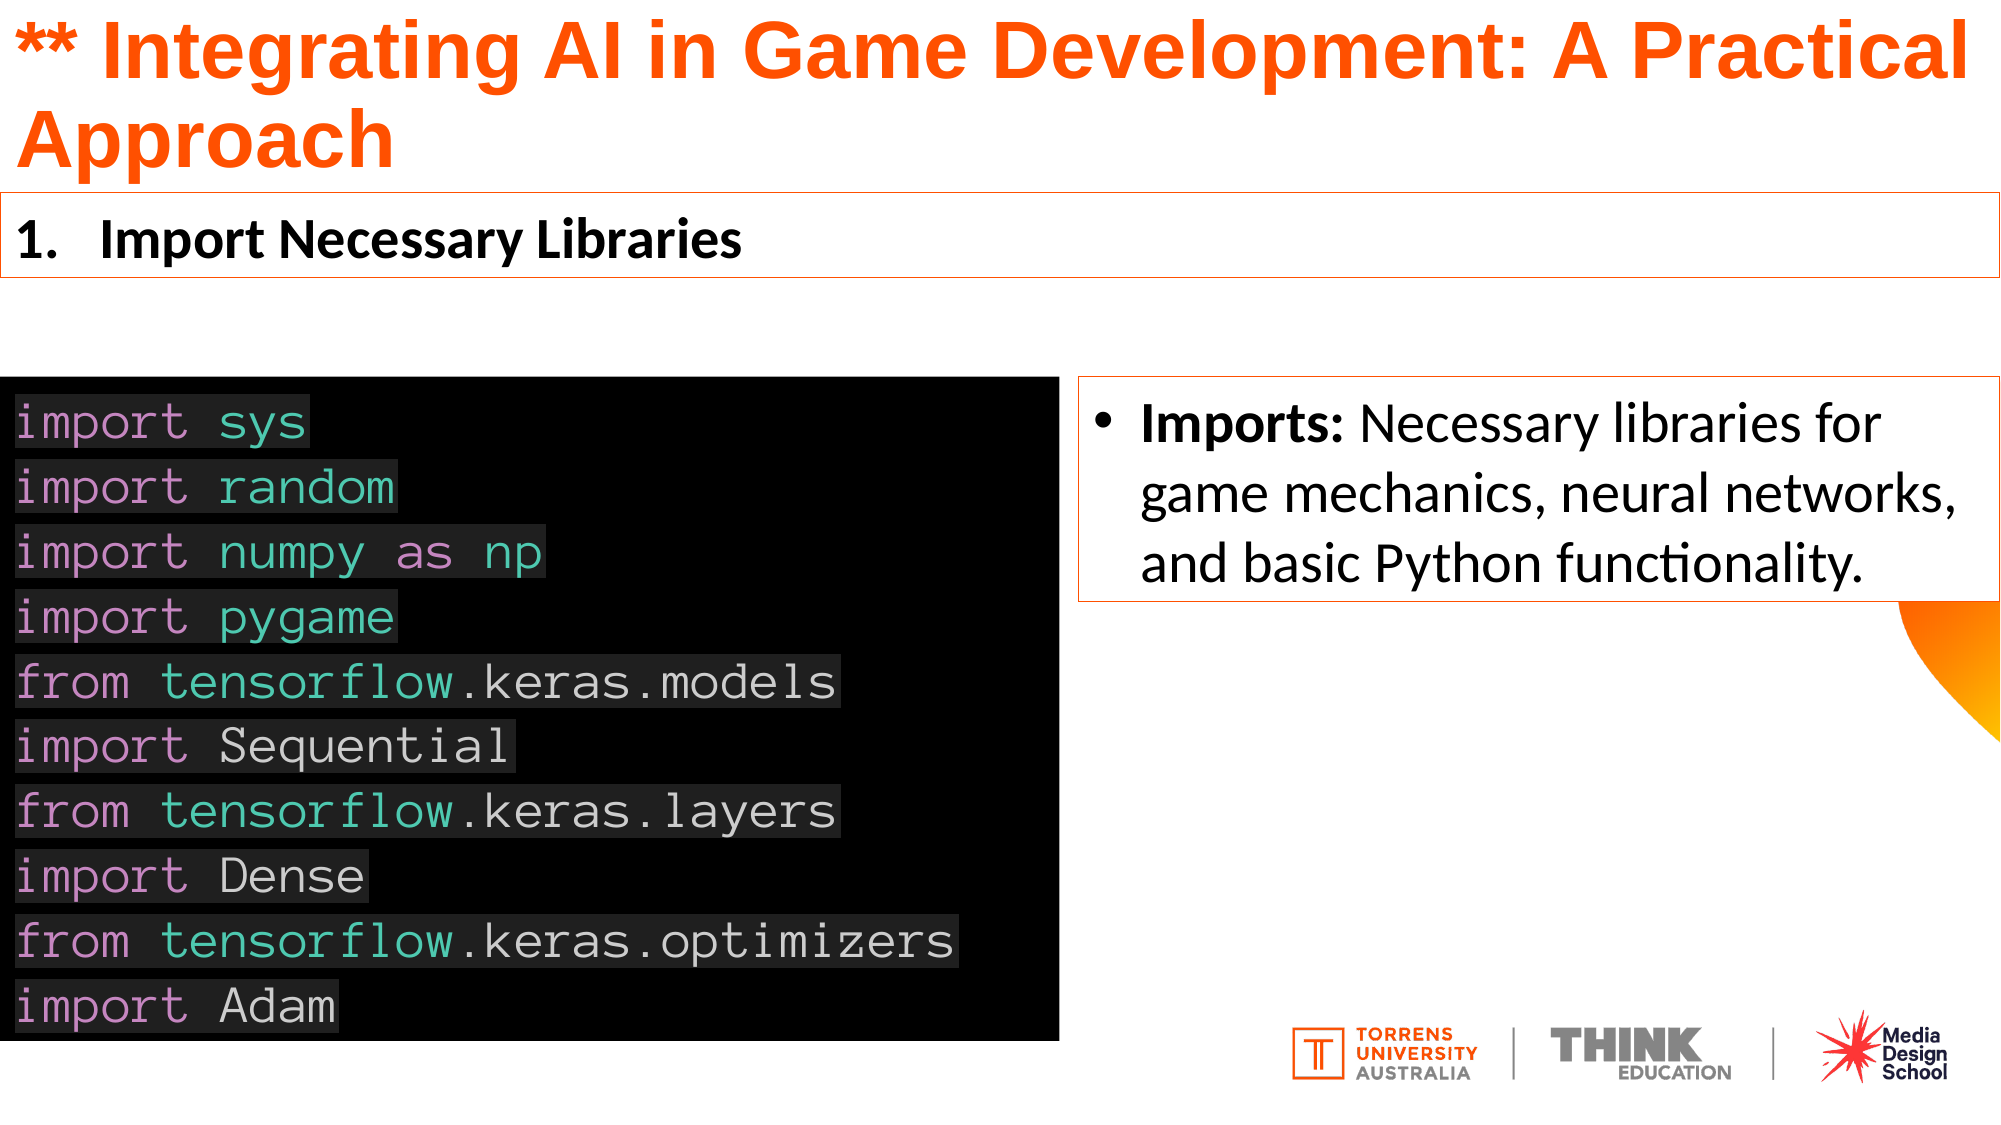

# ** Integrating AI in Game Development: A Practical Approach
Import Necessary Libraries
import sys
import random
import numpy as np
import pygame
from tensorflow.keras.models import Sequential
from tensorflow.keras.layers import Dense
from tensorflow.keras.optimizers import Adam
Imports: Necessary libraries for game mechanics, neural networks, and basic Python functionality.